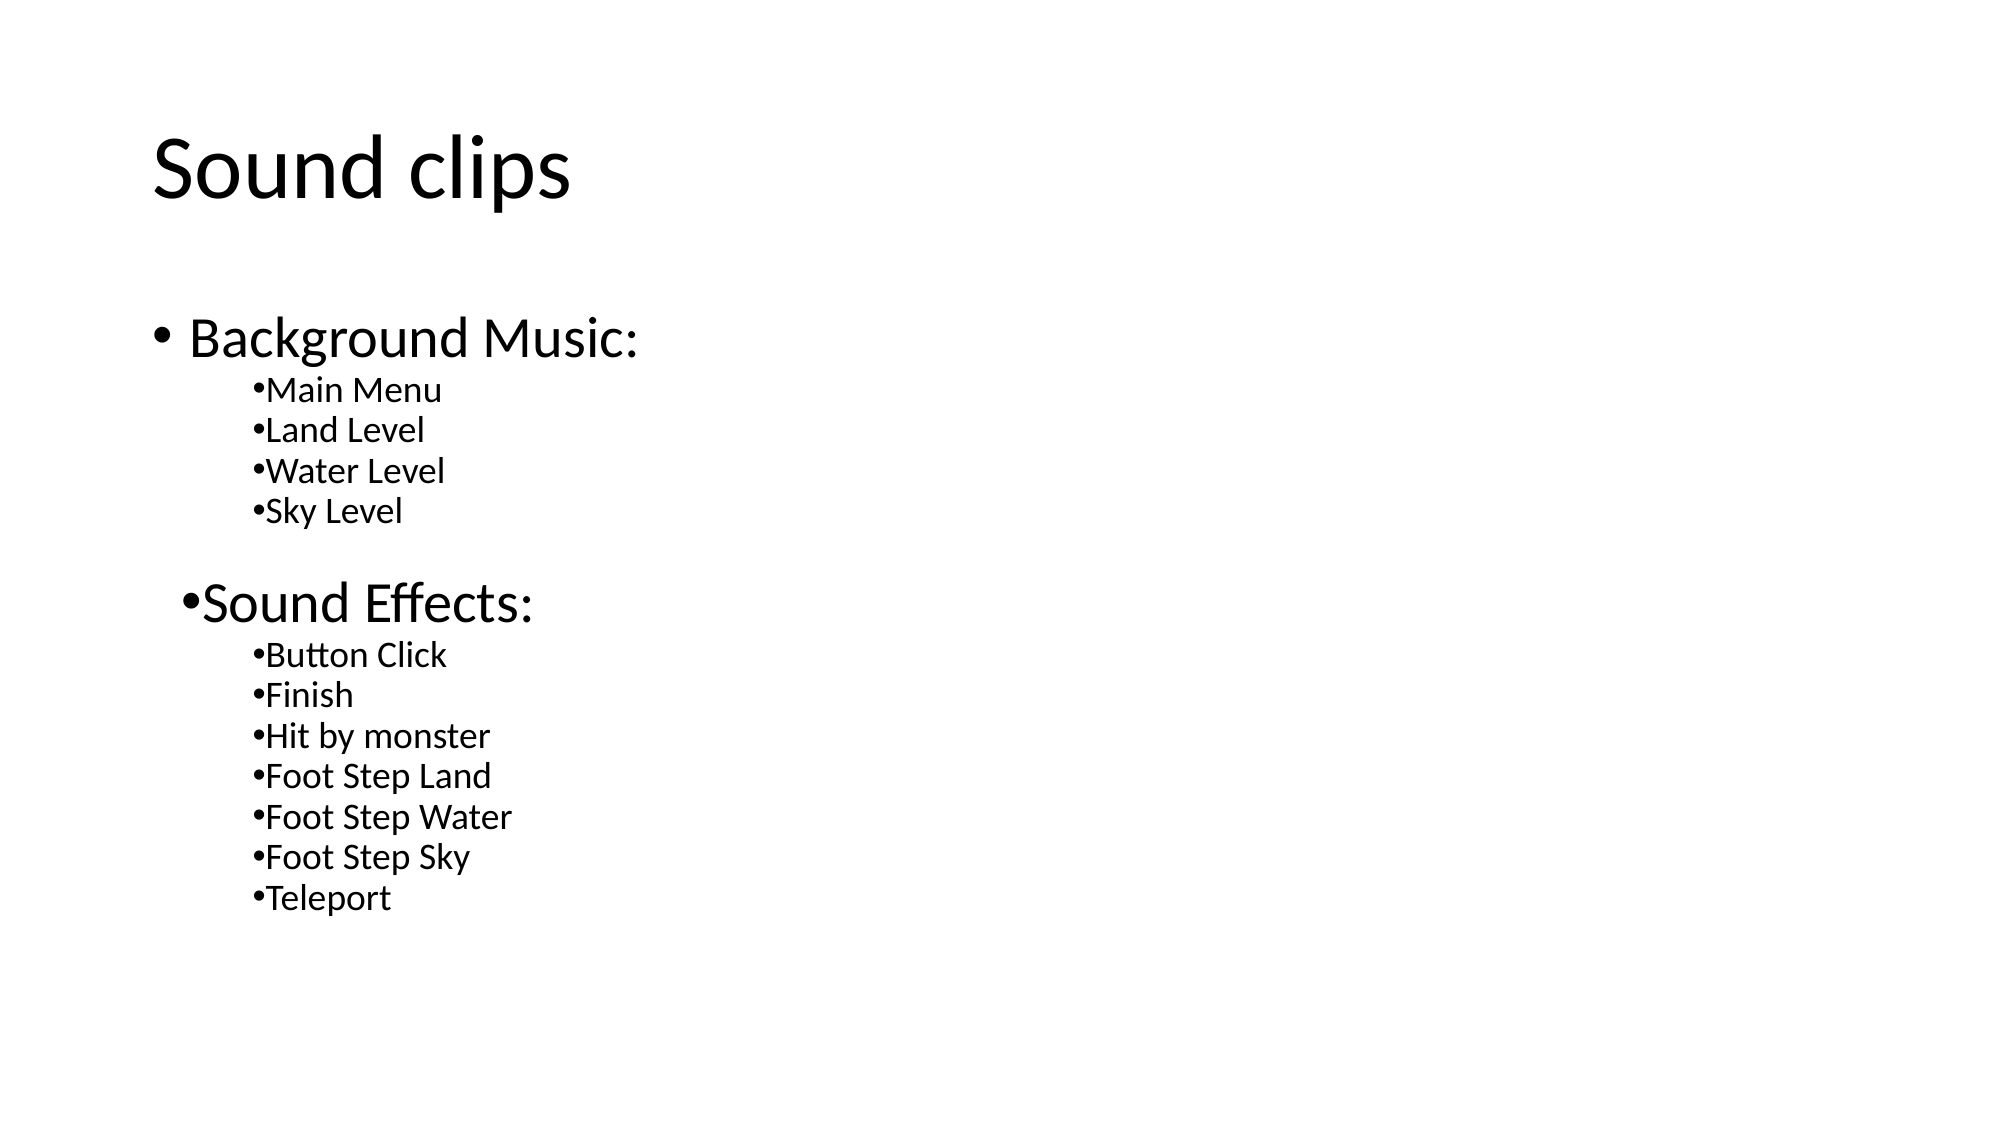

# Sound clips
Background Music:
Main Menu
Land Level
Water Level
Sky Level

Sound Effects:
Button Click
Finish
Hit by monster
Foot Step Land
Foot Step Water
Foot Step Sky
Teleport